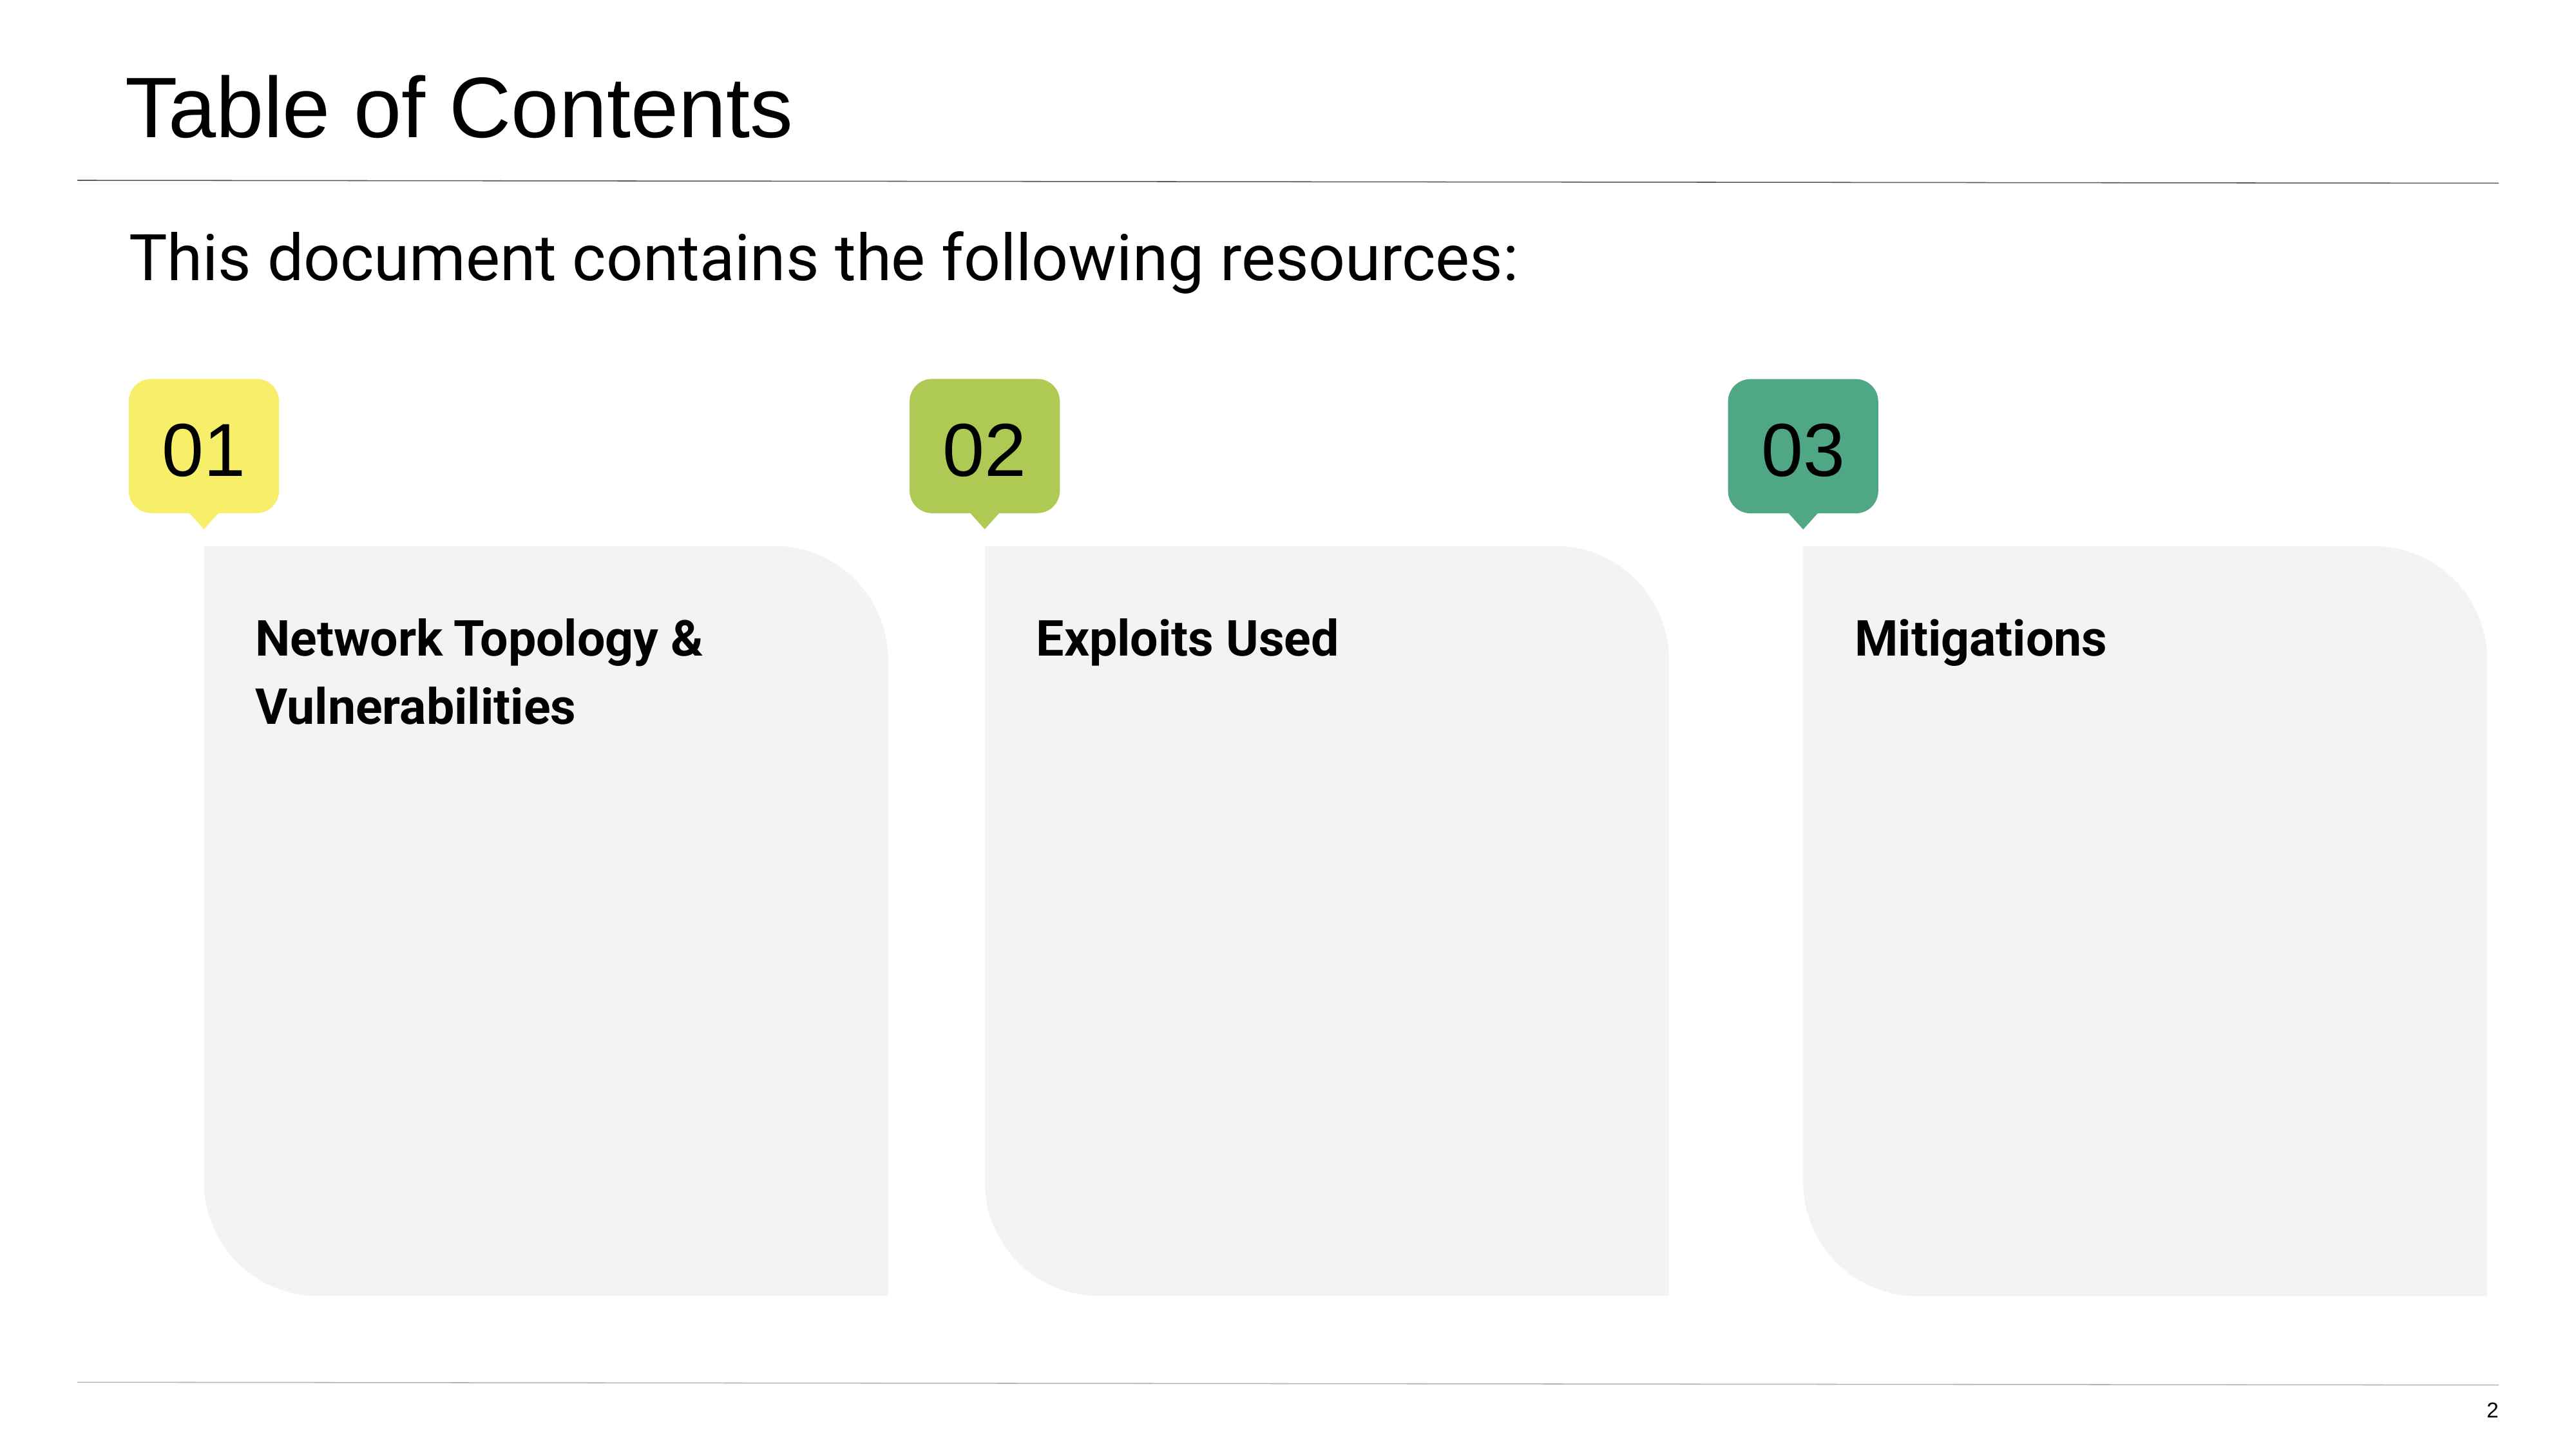

# Table of Contents
This document contains the following resources:
Network Topology & Vulnerabilities
Exploits Used
Mitigations

2